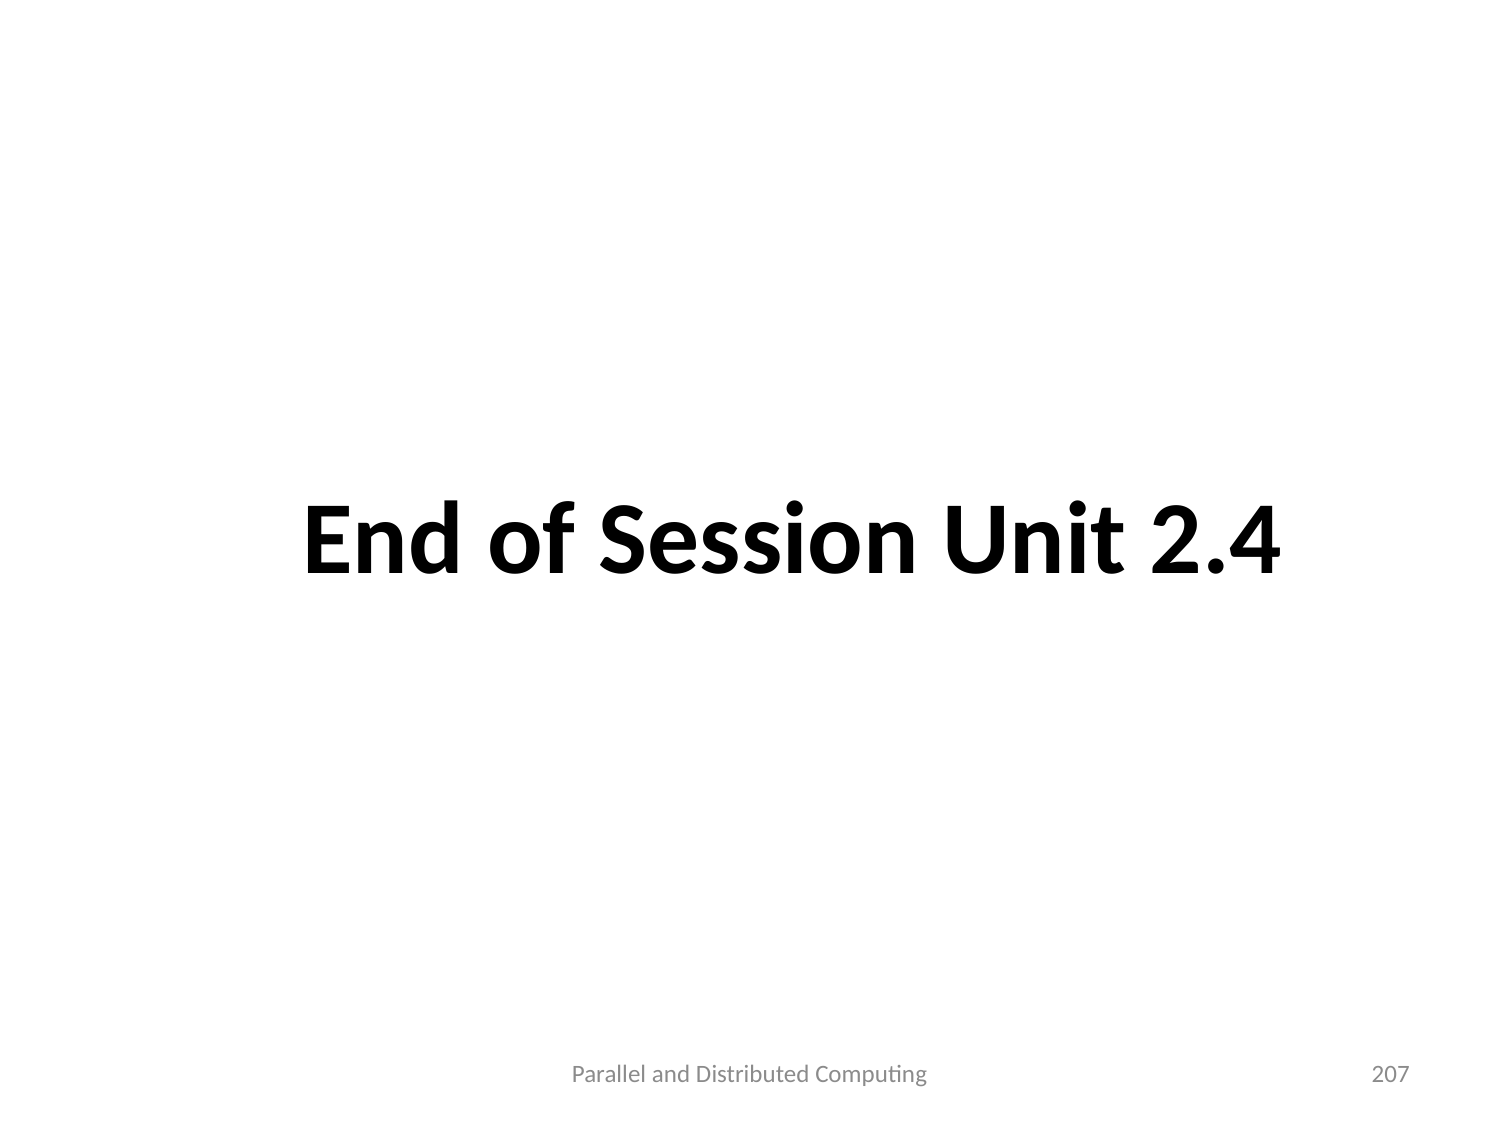

#
End of Session Unit 2.4
Parallel and Distributed Computing
207